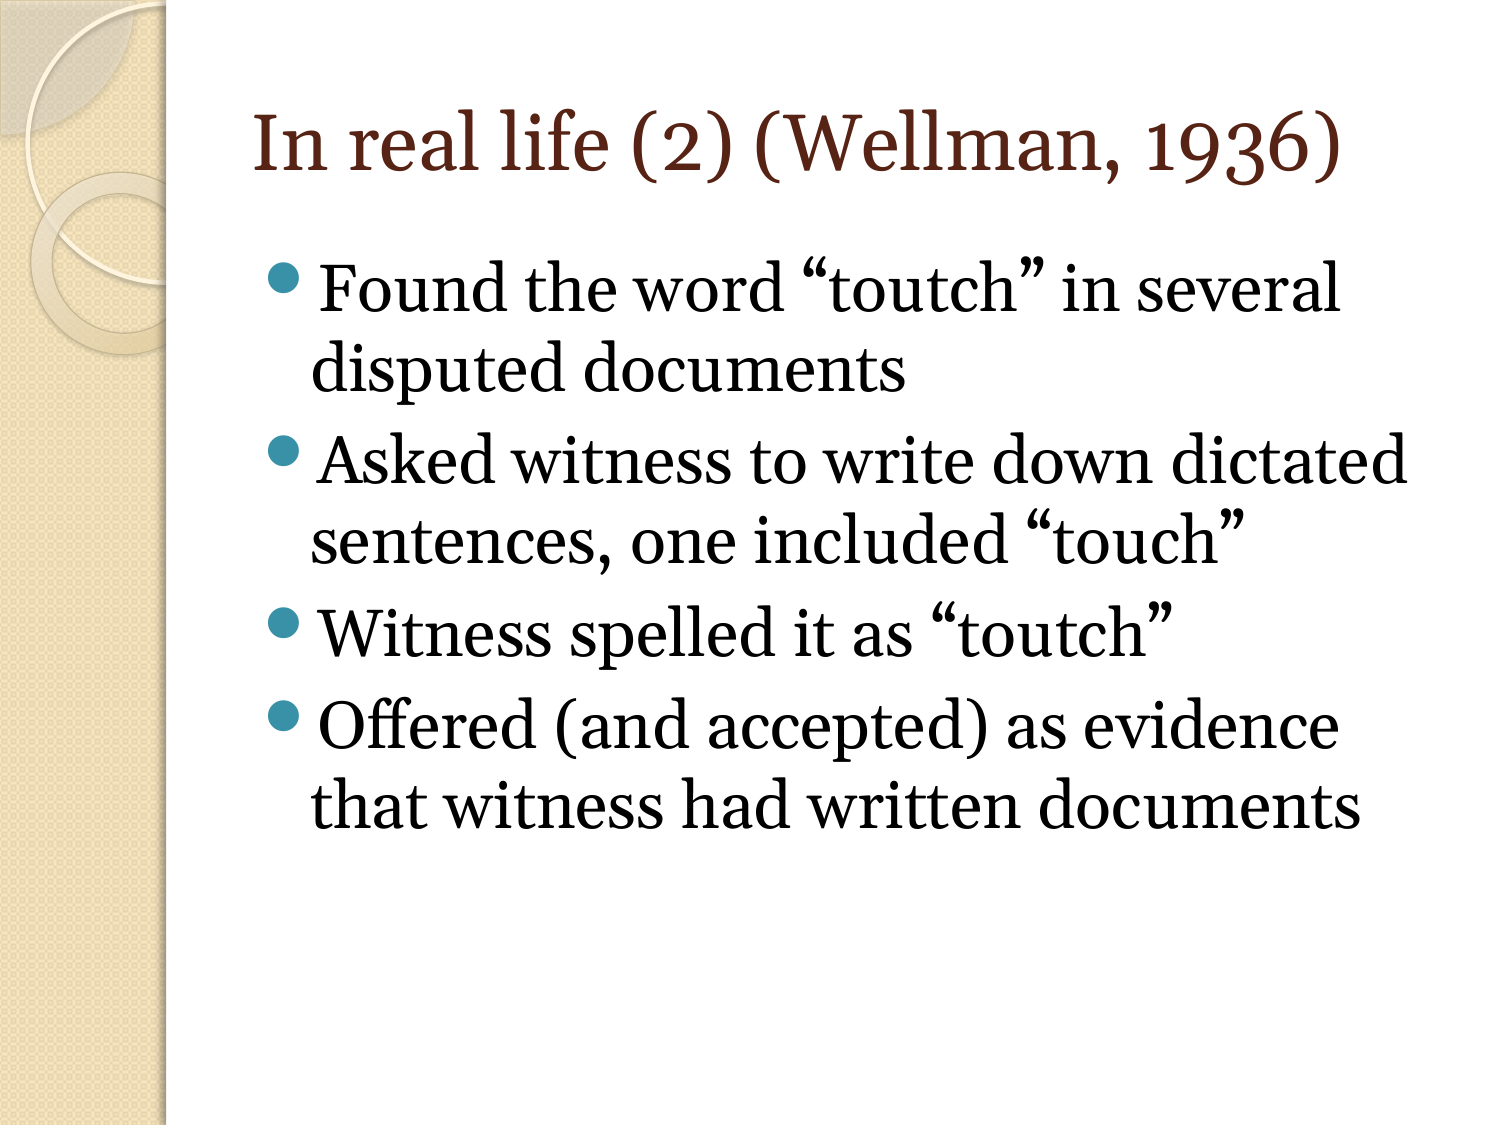

# In real life (2) (Wellman, 1936)
Found the word “toutch” in several disputed documents
Asked witness to write down dictated sentences, one included “touch”
Witness spelled it as “toutch”
Offered (and accepted) as evidence that witness had written documents